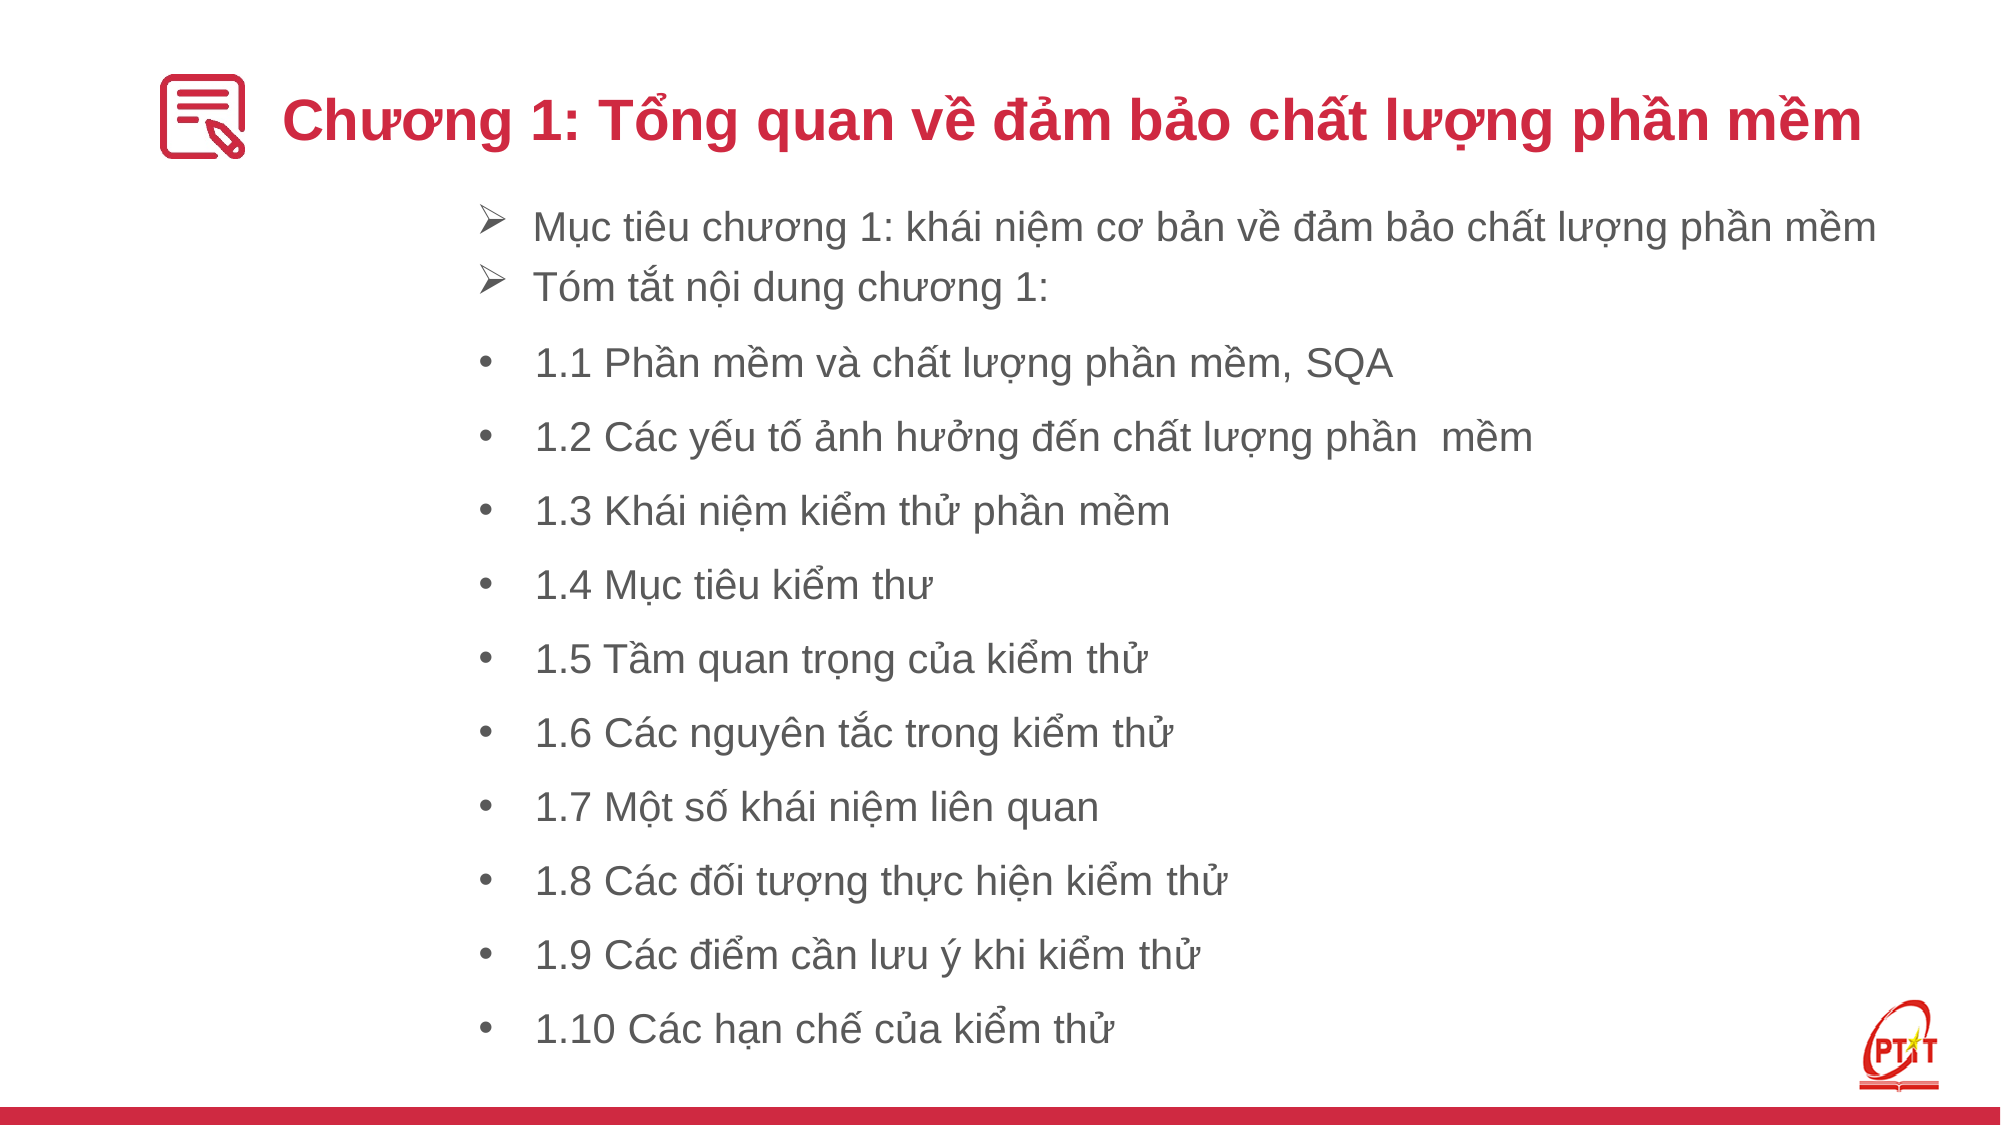

# Chương 1: Tổng quan về đảm bảo chất lượng phần mềm
Mục tiêu chương 1: khái niệm cơ bản về đảm bảo chất lượng phần mềm
Tóm tắt nội dung chương 1:
1.1 Phần mềm và chất lượng phần mềm, SQA
1.2 Các yếu tố ảnh hưởng đến chất lượng phần  mềm
1.3 Khái niệm kiểm thử phần mềm
1.4 Mục tiêu kiểm thư
1.5 Tầm quan trọng của kiểm thử
1.6 Các nguyên tắc trong kiểm thử
1.7 Một số khái niệm liên quan
1.8 Các đối tượng thực hiện kiểm thử
1.9 Các điểm cần lưu ý khi kiểm thử
1.10 Các hạn chế của kiểm thử